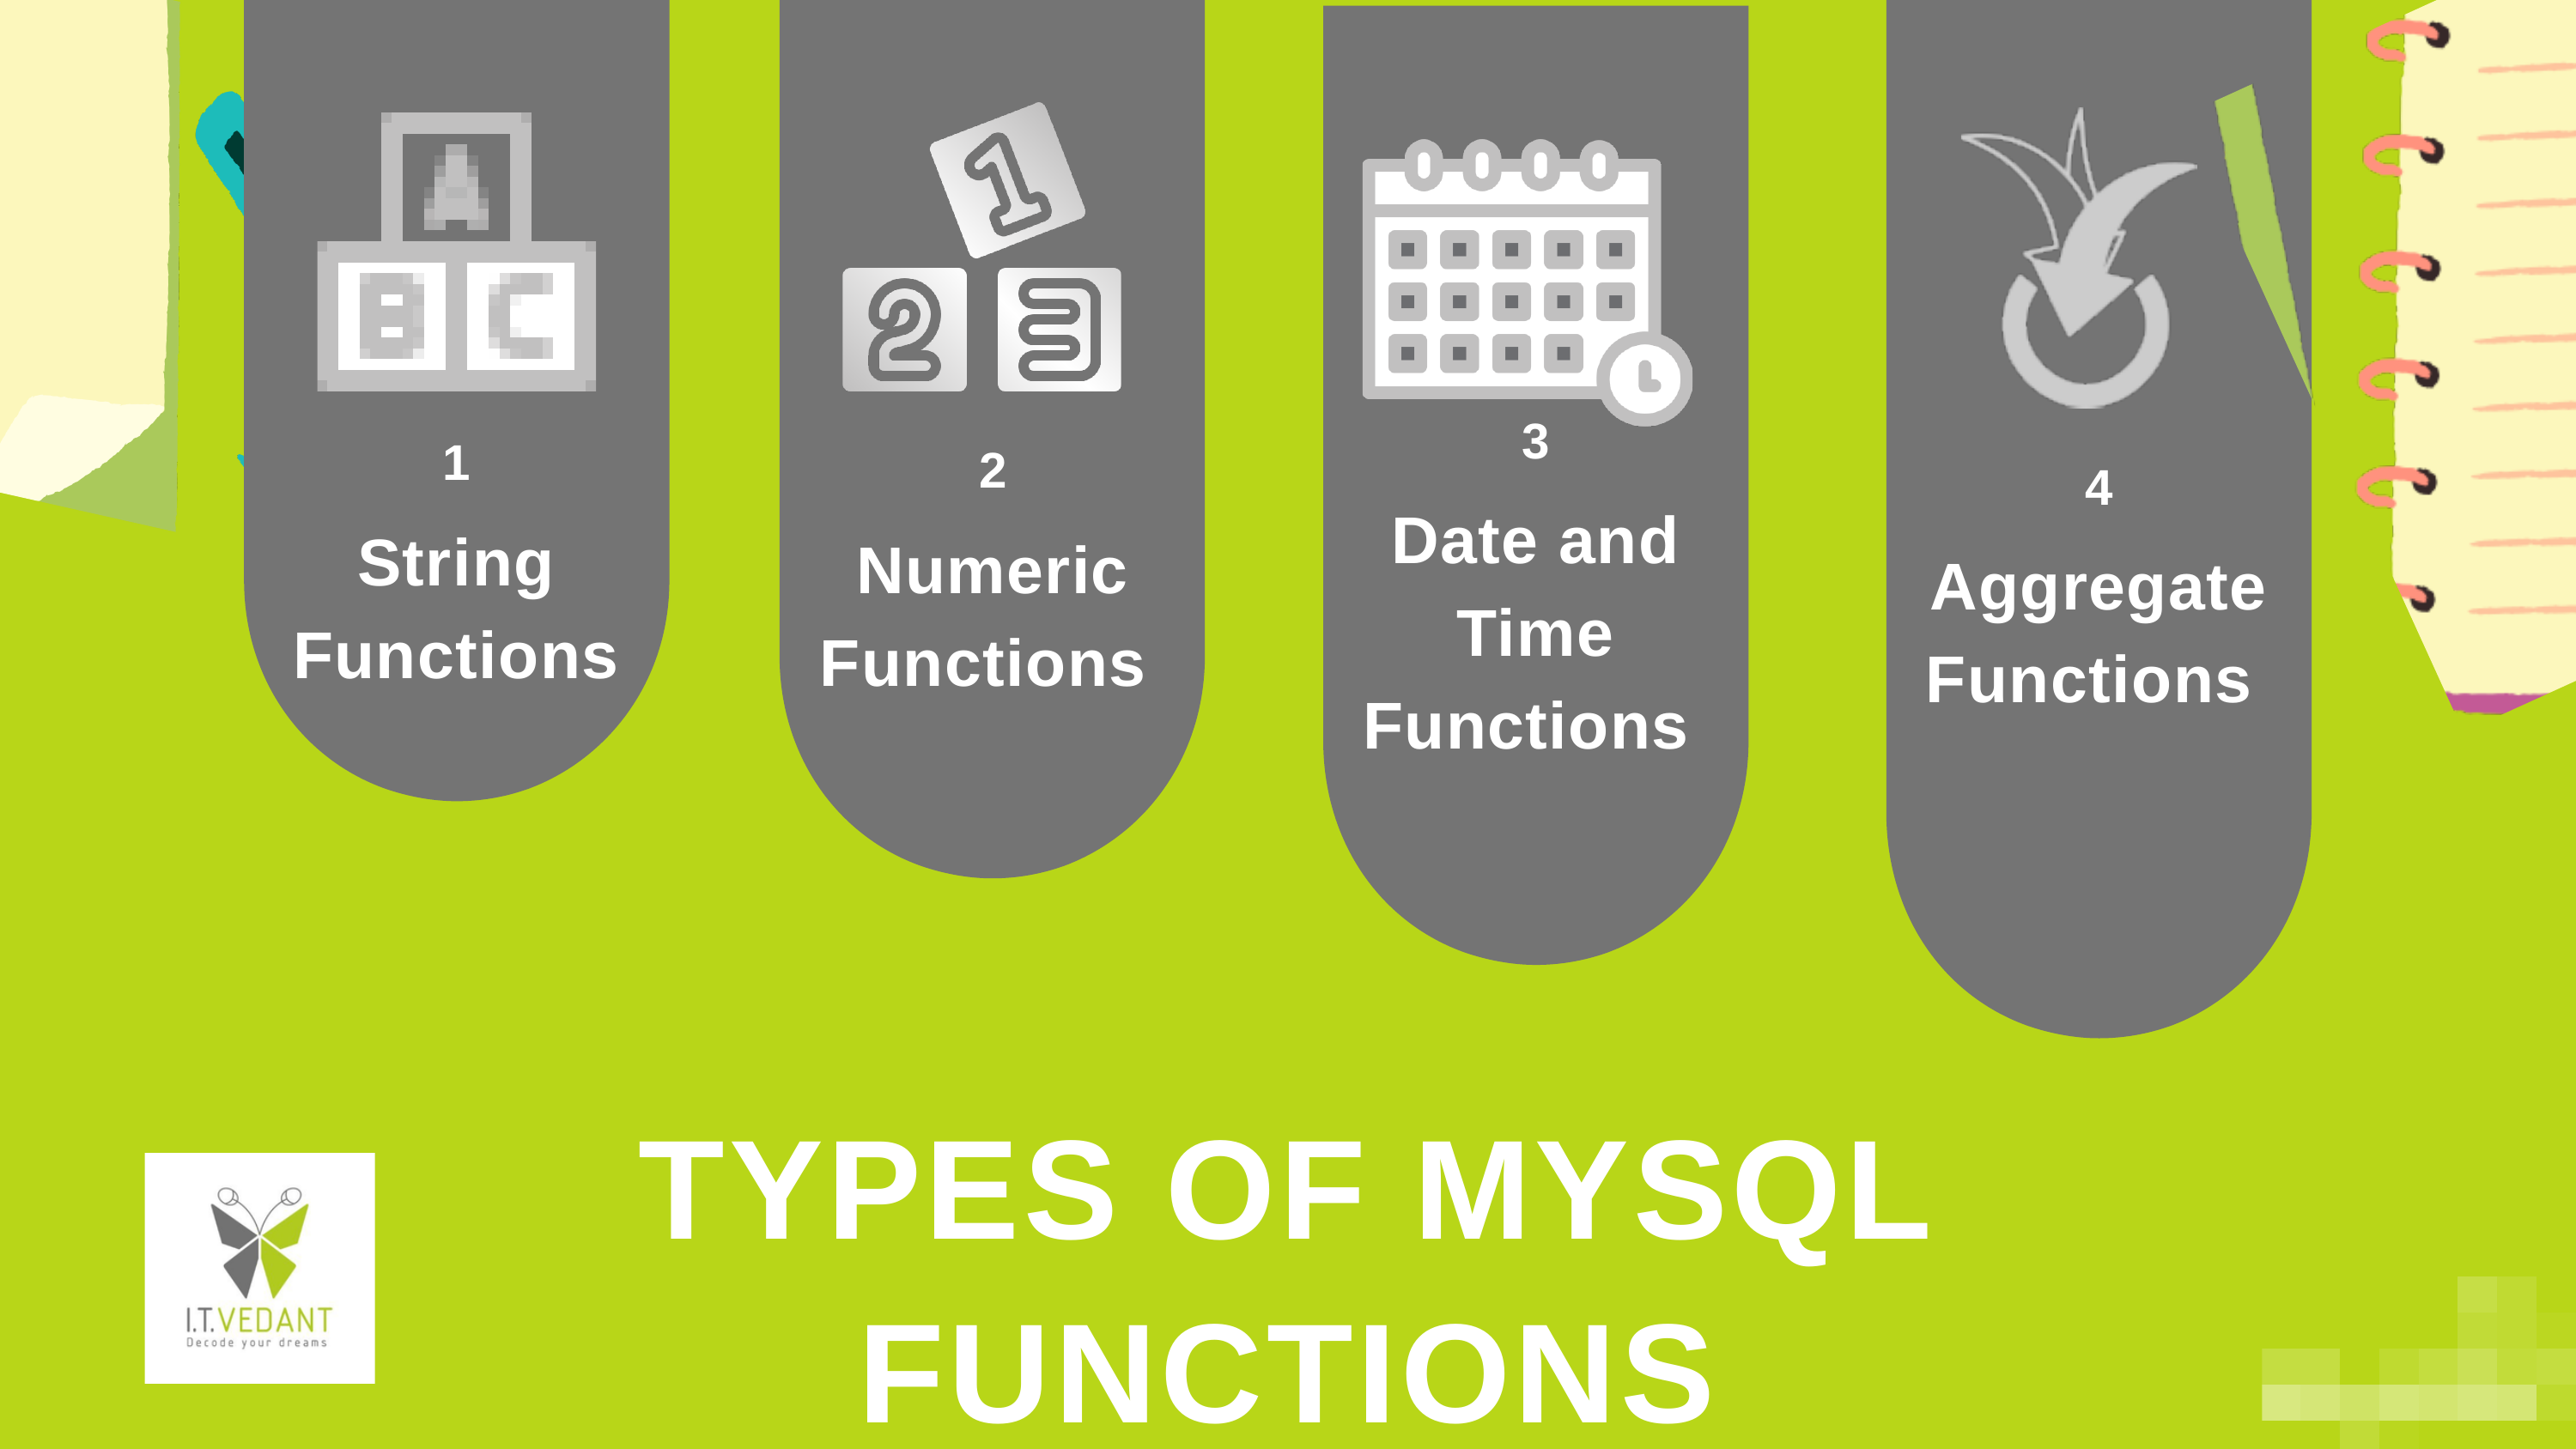

3
Date and Time Functions
1
String Functions
2
Numeric Functions
4
Aggregate Functions
TYPES OF MYSQL FUNCTIONS